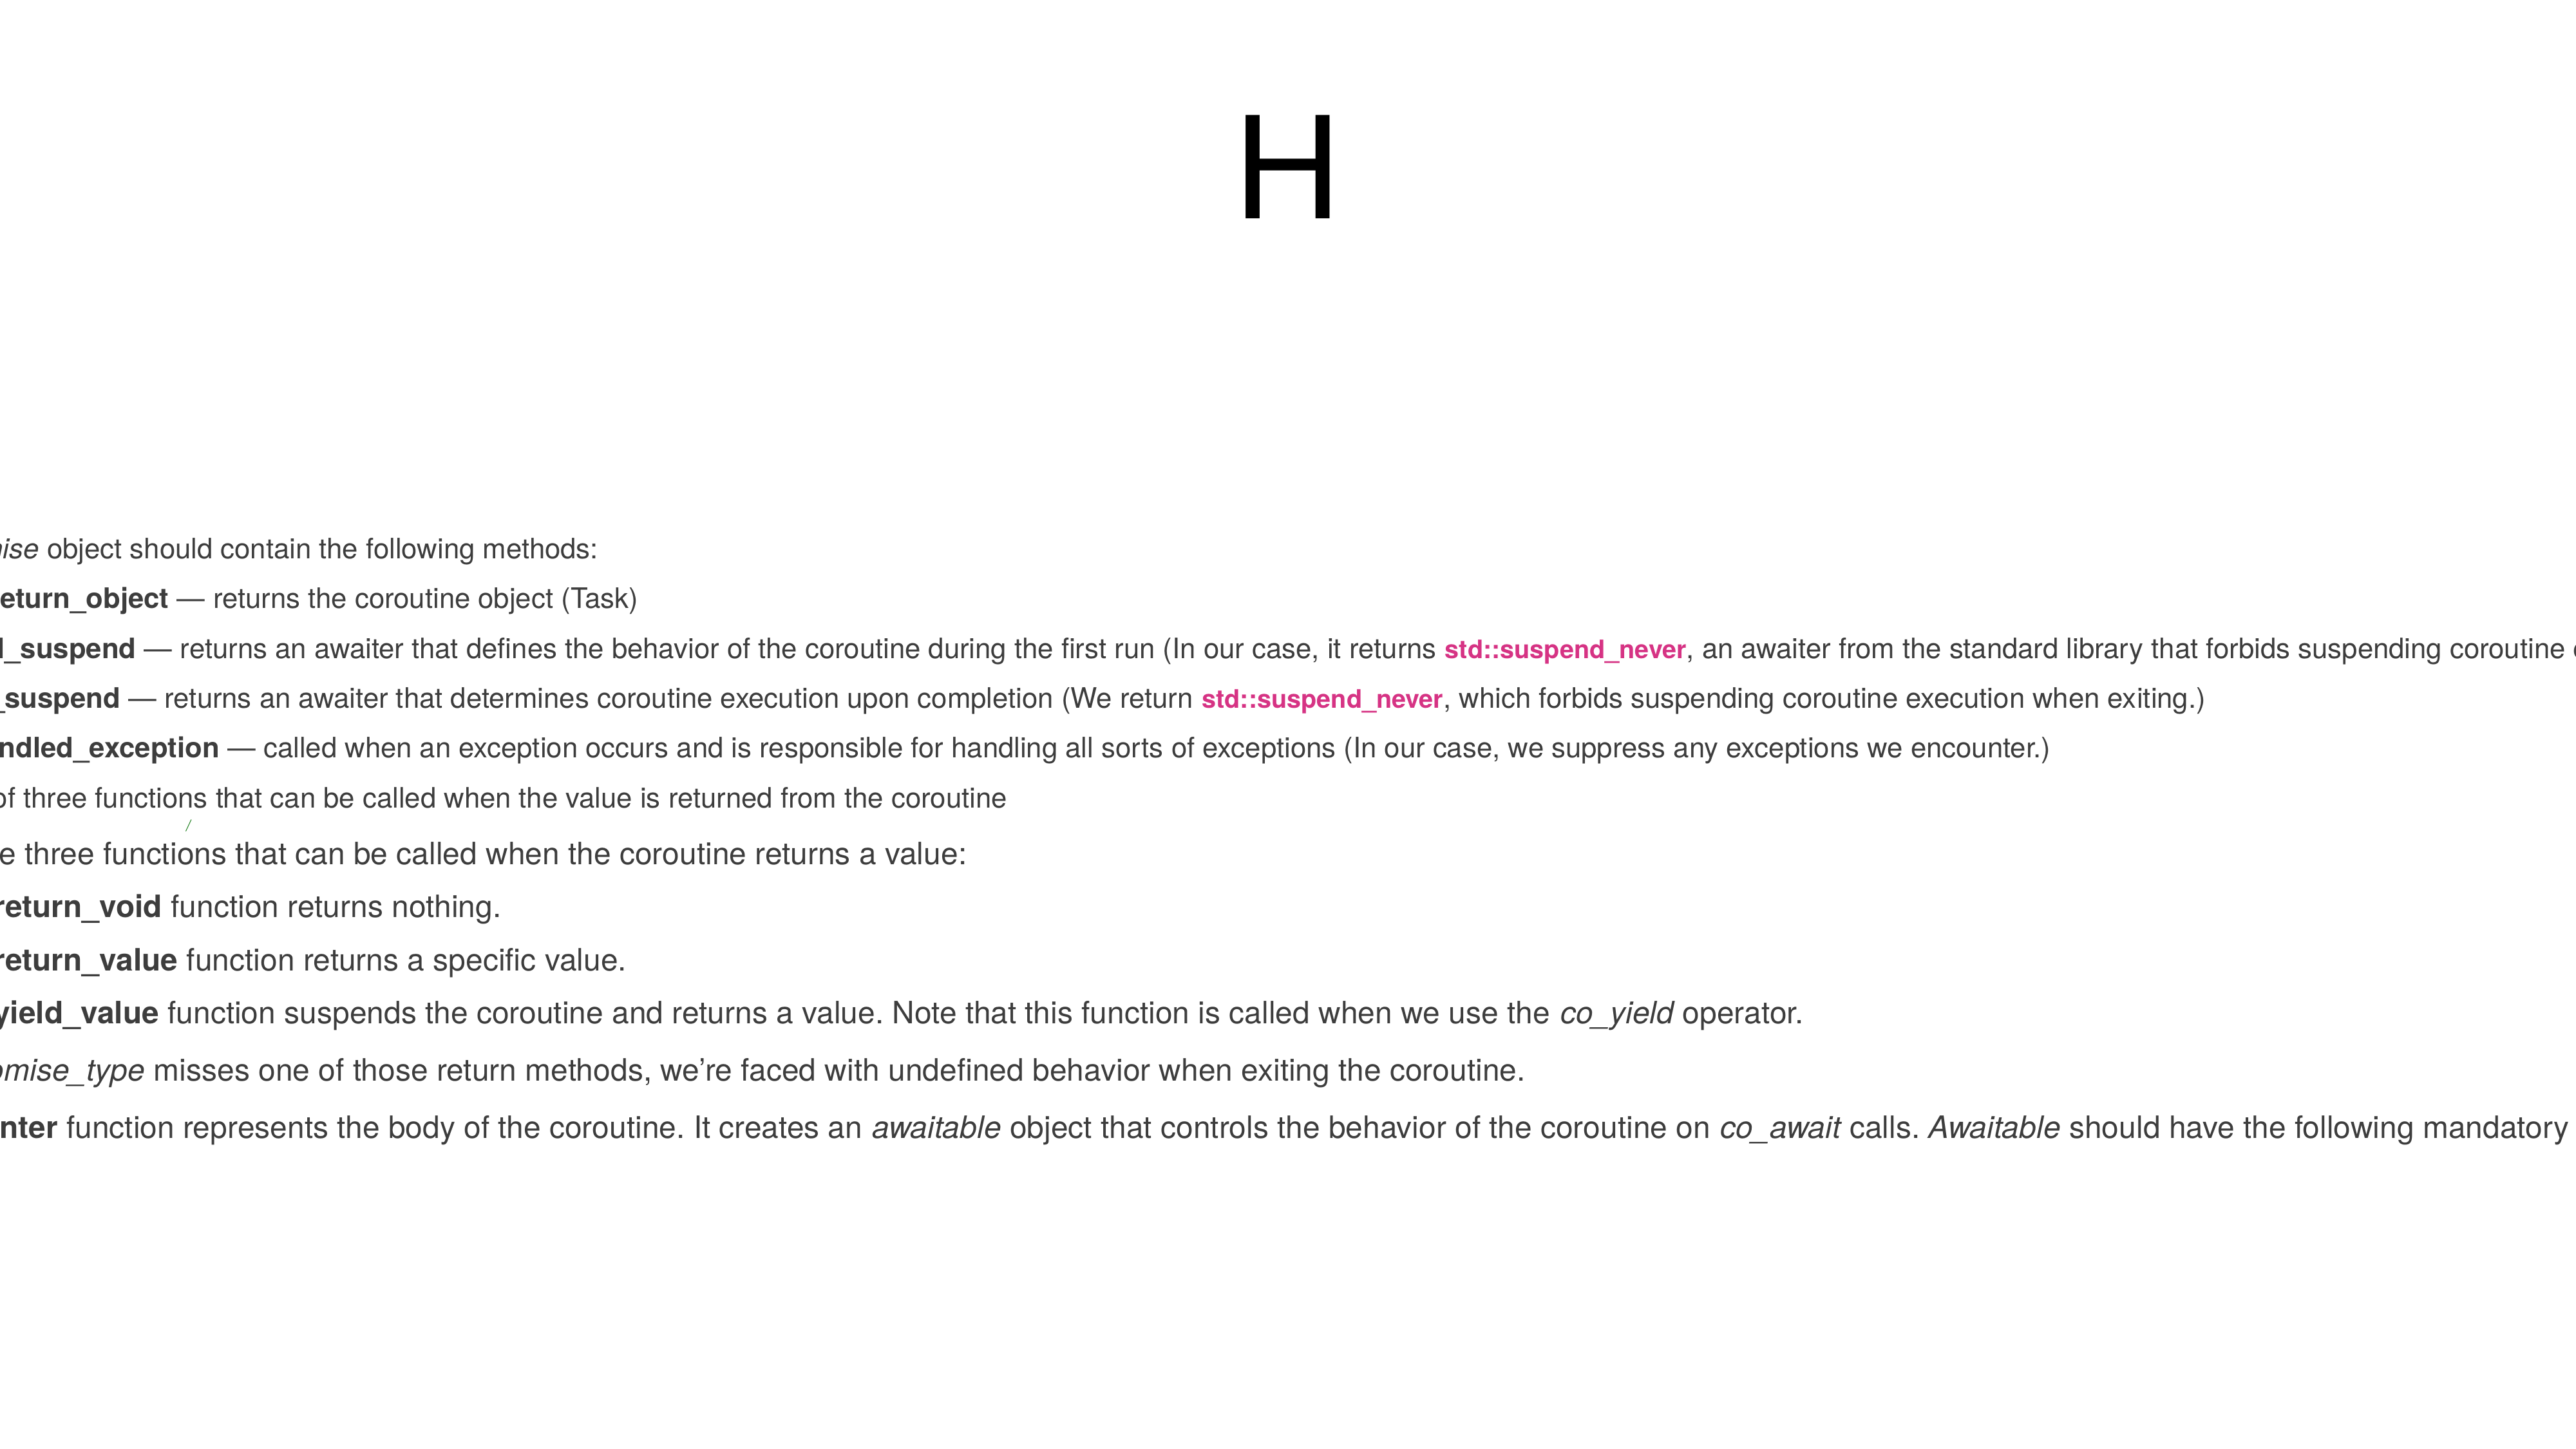

# H
/
The promise object should contain the following methods:
get_return_object — returns the coroutine object (Task)
initial_suspend — returns an awaiter that defines the behavior of the coroutine during the first run (In our case, it returns std::suspend_never, an awaiter from the standard library that forbids suspending coroutine execution during the first run.)
final_suspend — returns an awaiter that determines coroutine execution upon completion (We return std::suspend_never, which forbids suspending coroutine execution when exiting.)
unhandled_exception — called when an exception occurs and is responsible for handling all sorts of exceptions (In our case, we suppress any exceptions we encounter.)
One of three functions that can be called when the value is returned from the coroutine
There are three functions that can be called when the coroutine returns a value:
The return_void function returns nothing.
The return_value function returns a specific value.
The yield_value function suspends the coroutine and returns a value. Note that this function is called when we use the co_yield operator.
If the promise_type misses one of those return methods, we’re faced with undefined behavior when exiting the coroutine.
The counter function represents the body of the coroutine. It creates an awaitable object that controls the behavior of the coroutine on co_await calls. Awaitable should have the following mandatory methods: